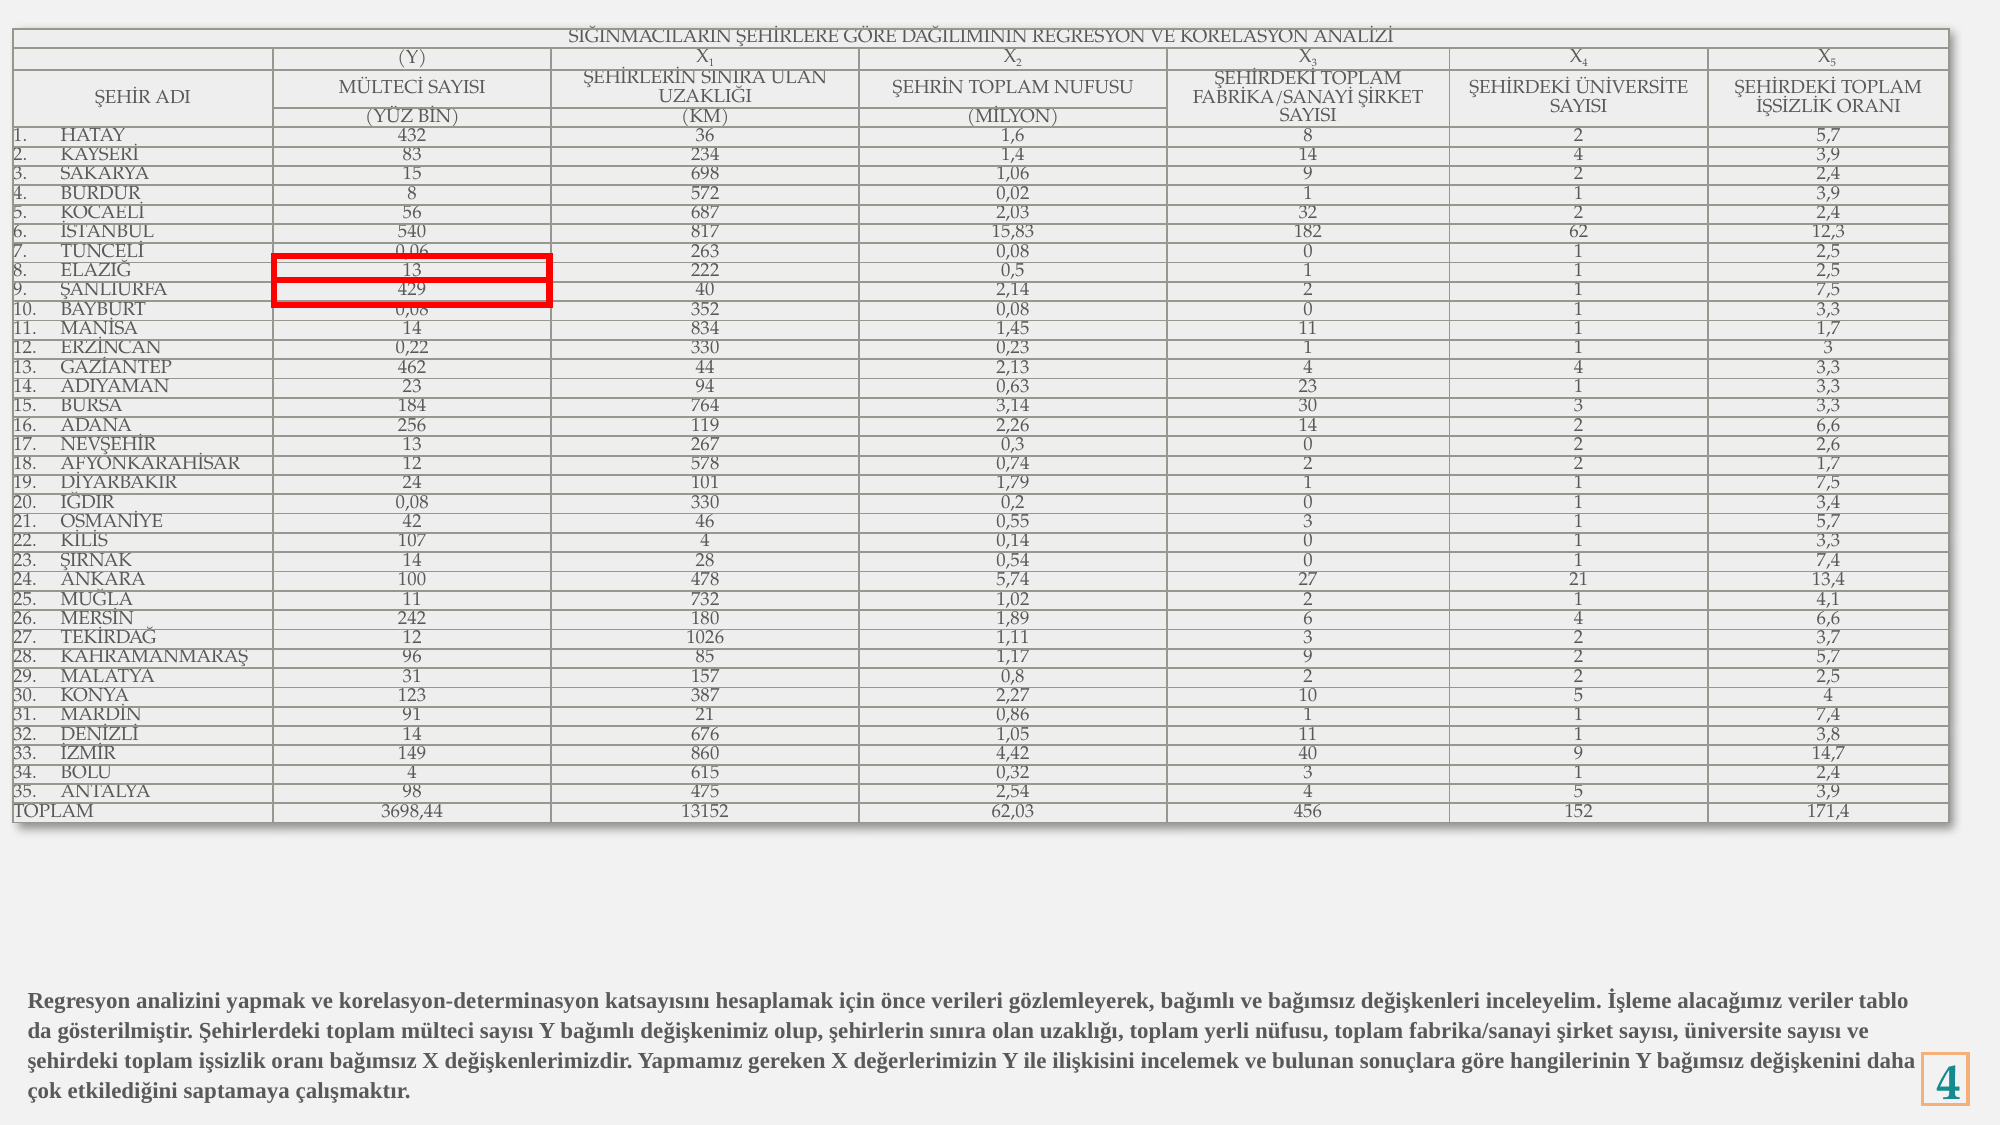

| SIĞINMACILARIN ŞEHİRLERE GÖRE DAĞILIMININ REGRESYON VE KORELASYON ANALİZİ |  |  |  |  |  |  |
| --- | --- | --- | --- | --- | --- | --- |
|  | (Y) | X1 | X2 | X3 | X4 | X5 |
| ŞEHİR ADI | MÜLTECİ SAYISI | ŞEHİRLERİN SINIRA ULAN UZAKLIĞI | ŞEHRİN TOPLAM NUFUSU | ŞEHİRDEKİ TOPLAM FABRİKA/SANAYİ ŞİRKET SAYISI | ŞEHİRDEKİ ÜNİVERSİTE SAYISI | ŞEHİRDEKİ TOPLAM İŞSİZLİK ORANI |
|  | (YÜZ BİN) | (KM) | (MİLYON) |  |  |  |
| 1.       HATAY | 432 | 36 | 1,6 | 8 | 2 | 5,7 |
| 2.       KAYSERİ | 83 | 234 | 1,4 | 14 | 4 | 3,9 |
| 3.       SAKARYA | 15 | 698 | 1,06 | 9 | 2 | 2,4 |
| 4.       BURDUR | 8 | 572 | 0,02 | 1 | 1 | 3,9 |
| 5.       KOCAELİ | 56 | 687 | 2,03 | 32 | 2 | 2,4 |
| 6.       İSTANBUL | 540 | 817 | 15,83 | 182 | 62 | 12,3 |
| 7.       TUNCELİ | 0,06 | 263 | 0,08 | 0 | 1 | 2,5 |
| 8.       ELAZIĞ | 13 | 222 | 0,5 | 1 | 1 | 2,5 |
| 9.       ŞANLIURFA | 429 | 40 | 2,14 | 2 | 1 | 7,5 |
| 10.     BAYBURT | 0,08 | 352 | 0,08 | 0 | 1 | 3,3 |
| 11.     MANİSA | 14 | 834 | 1,45 | 11 | 1 | 1,7 |
| 12.     ERZİNCAN | 0,22 | 330 | 0,23 | 1 | 1 | 3 |
| 13.     GAZİANTEP | 462 | 44 | 2,13 | 4 | 4 | 3,3 |
| 14.     ADIYAMAN | 23 | 94 | 0,63 | 23 | 1 | 3,3 |
| 15.     BURSA | 184 | 764 | 3,14 | 30 | 3 | 3,3 |
| 16.     ADANA | 256 | 119 | 2,26 | 14 | 2 | 6,6 |
| 17.     NEVŞEHİR | 13 | 267 | 0,3 | 0 | 2 | 2,6 |
| 18.     AFYONKARAHİSAR | 12 | 578 | 0,74 | 2 | 2 | 1,7 |
| 19.     DİYARBAKIR | 24 | 101 | 1,79 | 1 | 1 | 7,5 |
| 20.     IĞDIR | 0,08 | 330 | 0,2 | 0 | 1 | 3,4 |
| 21.     OSMANİYE | 42 | 46 | 0,55 | 3 | 1 | 5,7 |
| 22.     KİLİS | 107 | 4 | 0,14 | 0 | 1 | 3,3 |
| 23.     ŞIRNAK | 14 | 28 | 0,54 | 0 | 1 | 7,4 |
| 24.     ANKARA | 100 | 478 | 5,74 | 27 | 21 | 13,4 |
| 25.     MUĞLA | 11 | 732 | 1,02 | 2 | 1 | 4,1 |
| 26.     MERSİN | 242 | 180 | 1,89 | 6 | 4 | 6,6 |
| 27.     TEKİRDAĞ | 12 | 1026 | 1,11 | 3 | 2 | 3,7 |
| 28.     KAHRAMANMARAŞ | 96 | 85 | 1,17 | 9 | 2 | 5,7 |
| 29.     MALATYA | 31 | 157 | 0,8 | 2 | 2 | 2,5 |
| 30.     KONYA | 123 | 387 | 2,27 | 10 | 5 | 4 |
| 31.     MARDİN | 91 | 21 | 0,86 | 1 | 1 | 7,4 |
| 32.     DENİZLİ | 14 | 676 | 1,05 | 11 | 1 | 3,8 |
| 33.     İZMİR | 149 | 860 | 4,42 | 40 | 9 | 14,7 |
| 34.     BOLU | 4 | 615 | 0,32 | 3 | 1 | 2,4 |
| 35.     ANTALYA | 98 | 475 | 2,54 | 4 | 5 | 3,9 |
| TOPLAM | 3698,44 | 13152 | 62,03 | 456 | 152 | 171,4 |

Regresyon analizini yapmak ve korelasyon-determinasyon katsayısını hesaplamak için önce verileri gözlemleyerek, bağımlı ve bağımsız değişkenleri inceleyelim. İşleme alacağımız veriler tablo da gösterilmiştir. Şehirlerdeki toplam mülteci sayısı Y bağımlı değişkenimiz olup, şehirlerin sınıra olan uzaklığı, toplam yerli nüfusu, toplam fabrika/sanayi şirket sayısı, üniversite sayısı ve şehirdeki toplam işsizlik oranı bağımsız X değişkenlerimizdir. Yapmamız gereken X değerlerimizin Y ile ilişkisini incelemek ve bulunan sonuçlara göre hangilerinin Y bağımsız değişkenini daha çok etkilediğini saptamaya çalışmaktır.

4